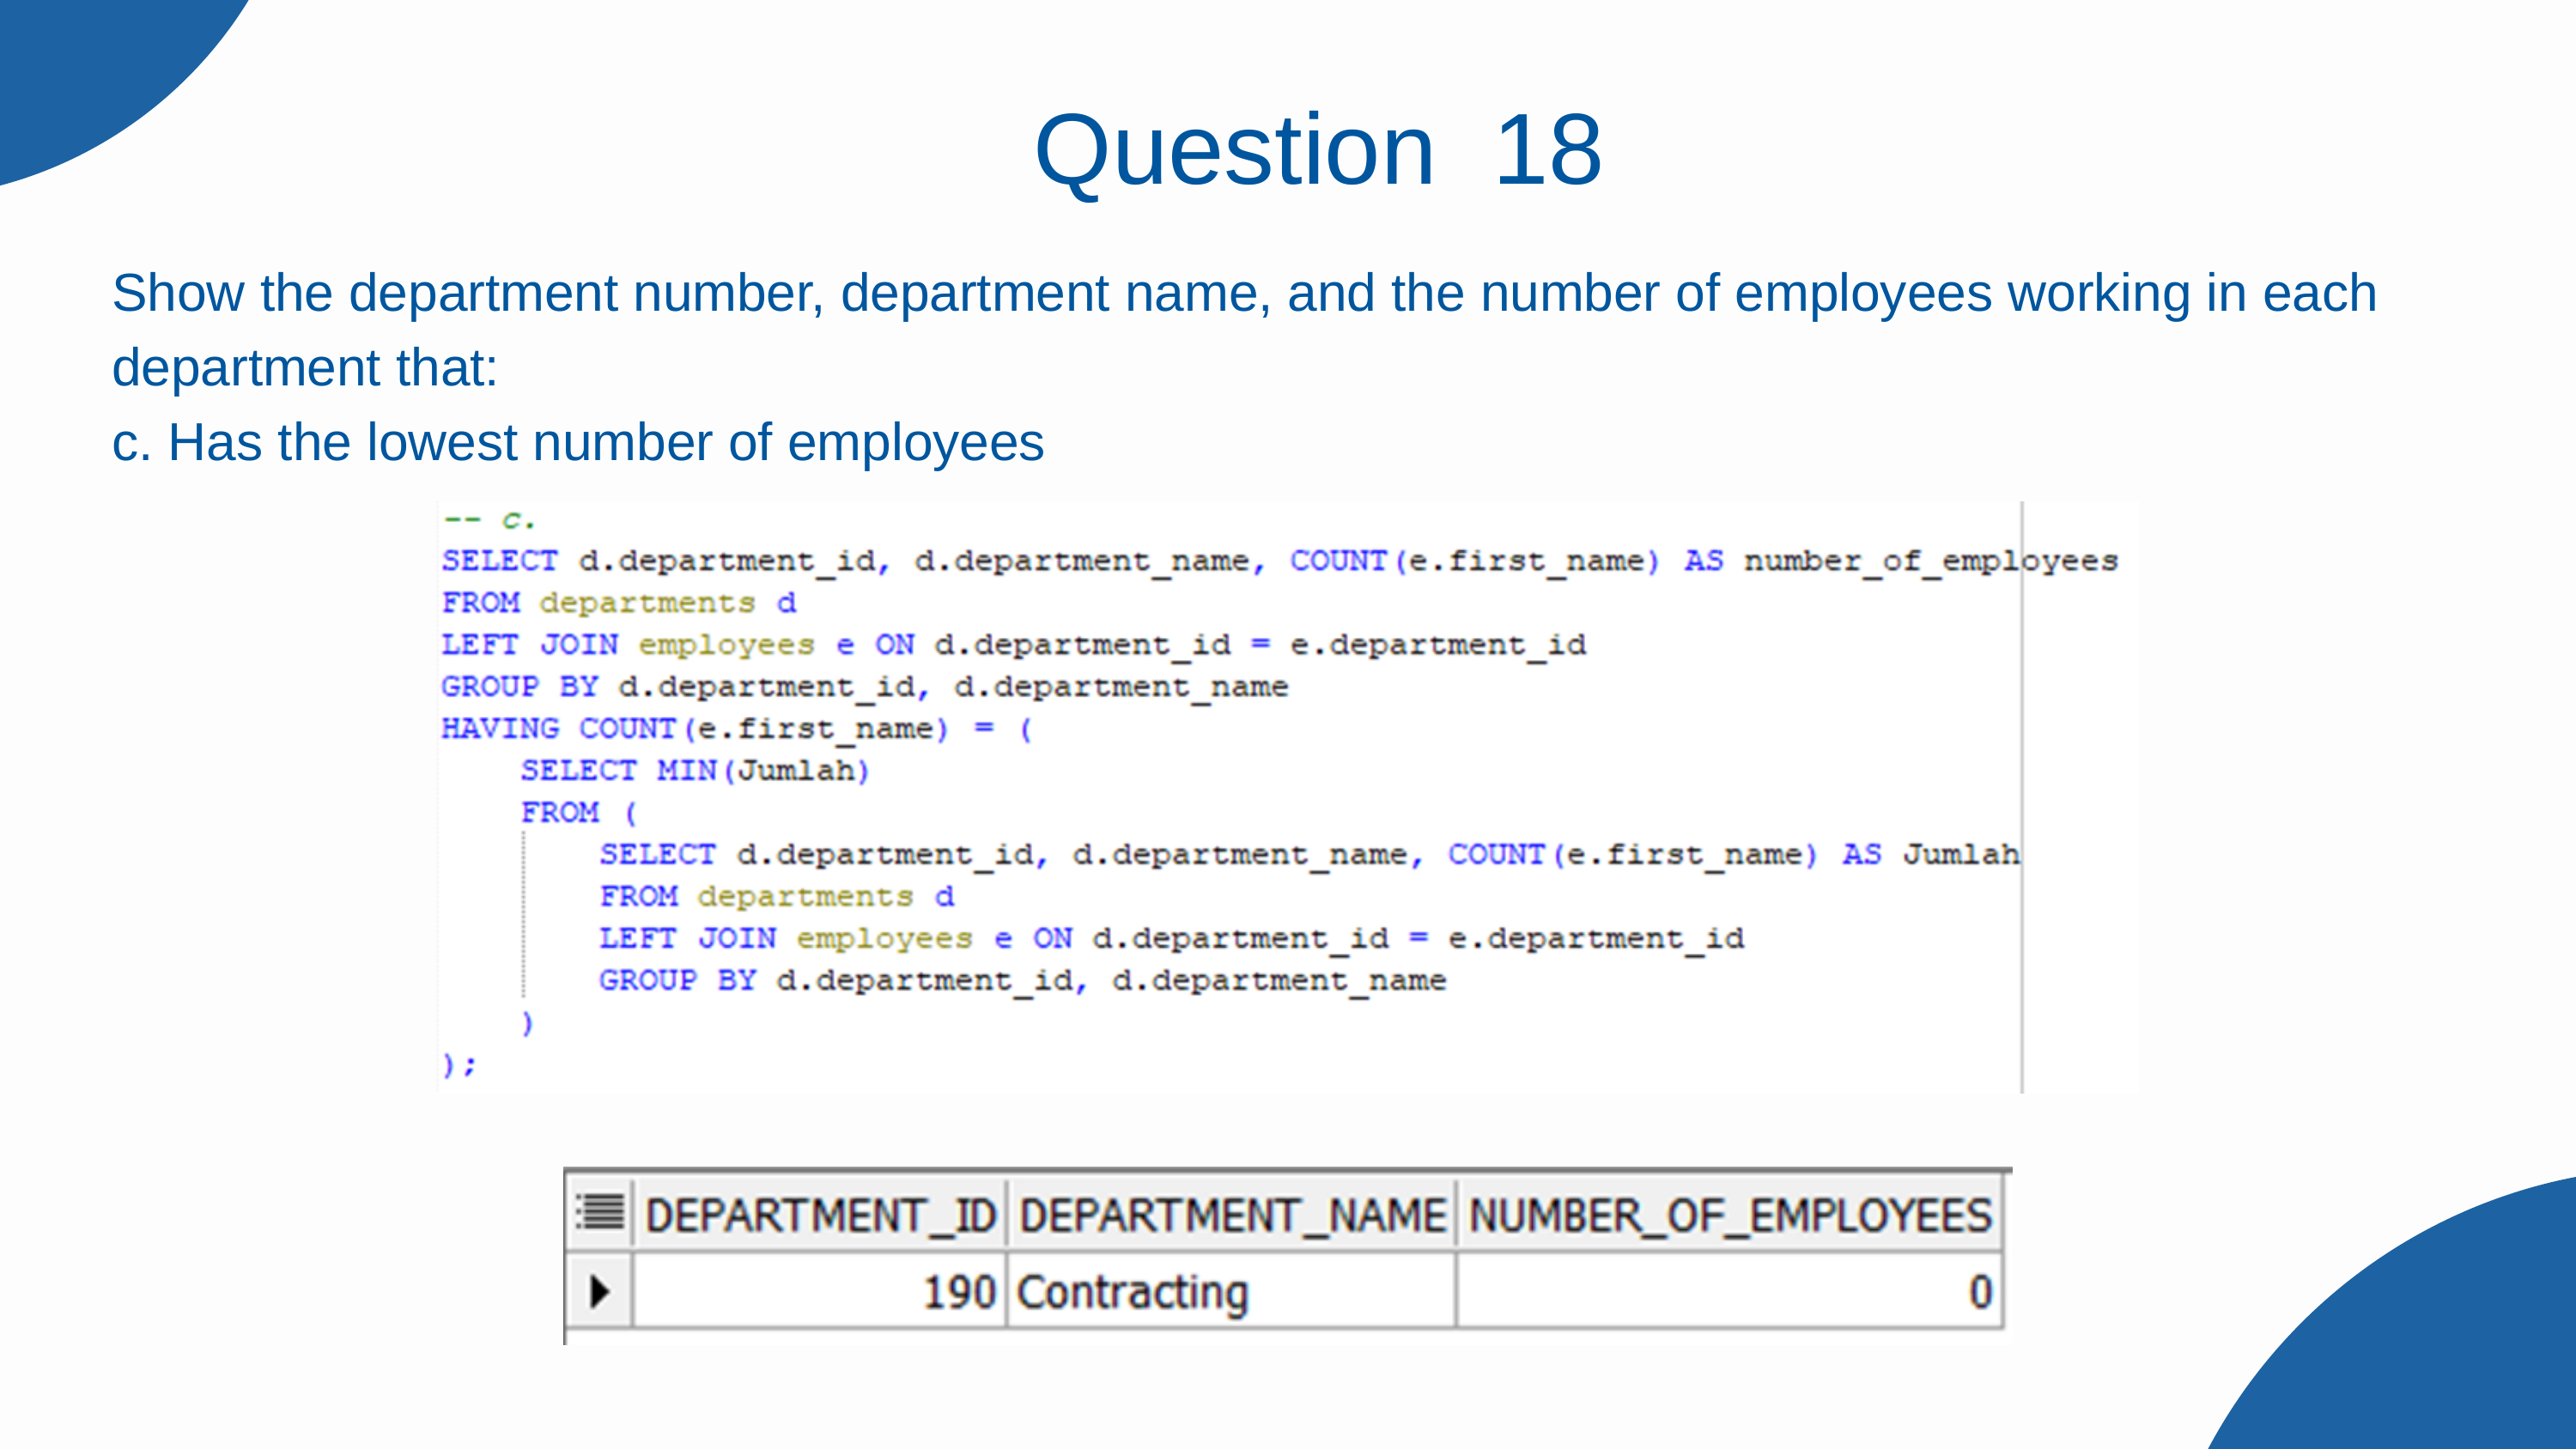

Question  18
Show the department number, department name, and the number of employees working in each department that:
c. Has the lowest number of employees